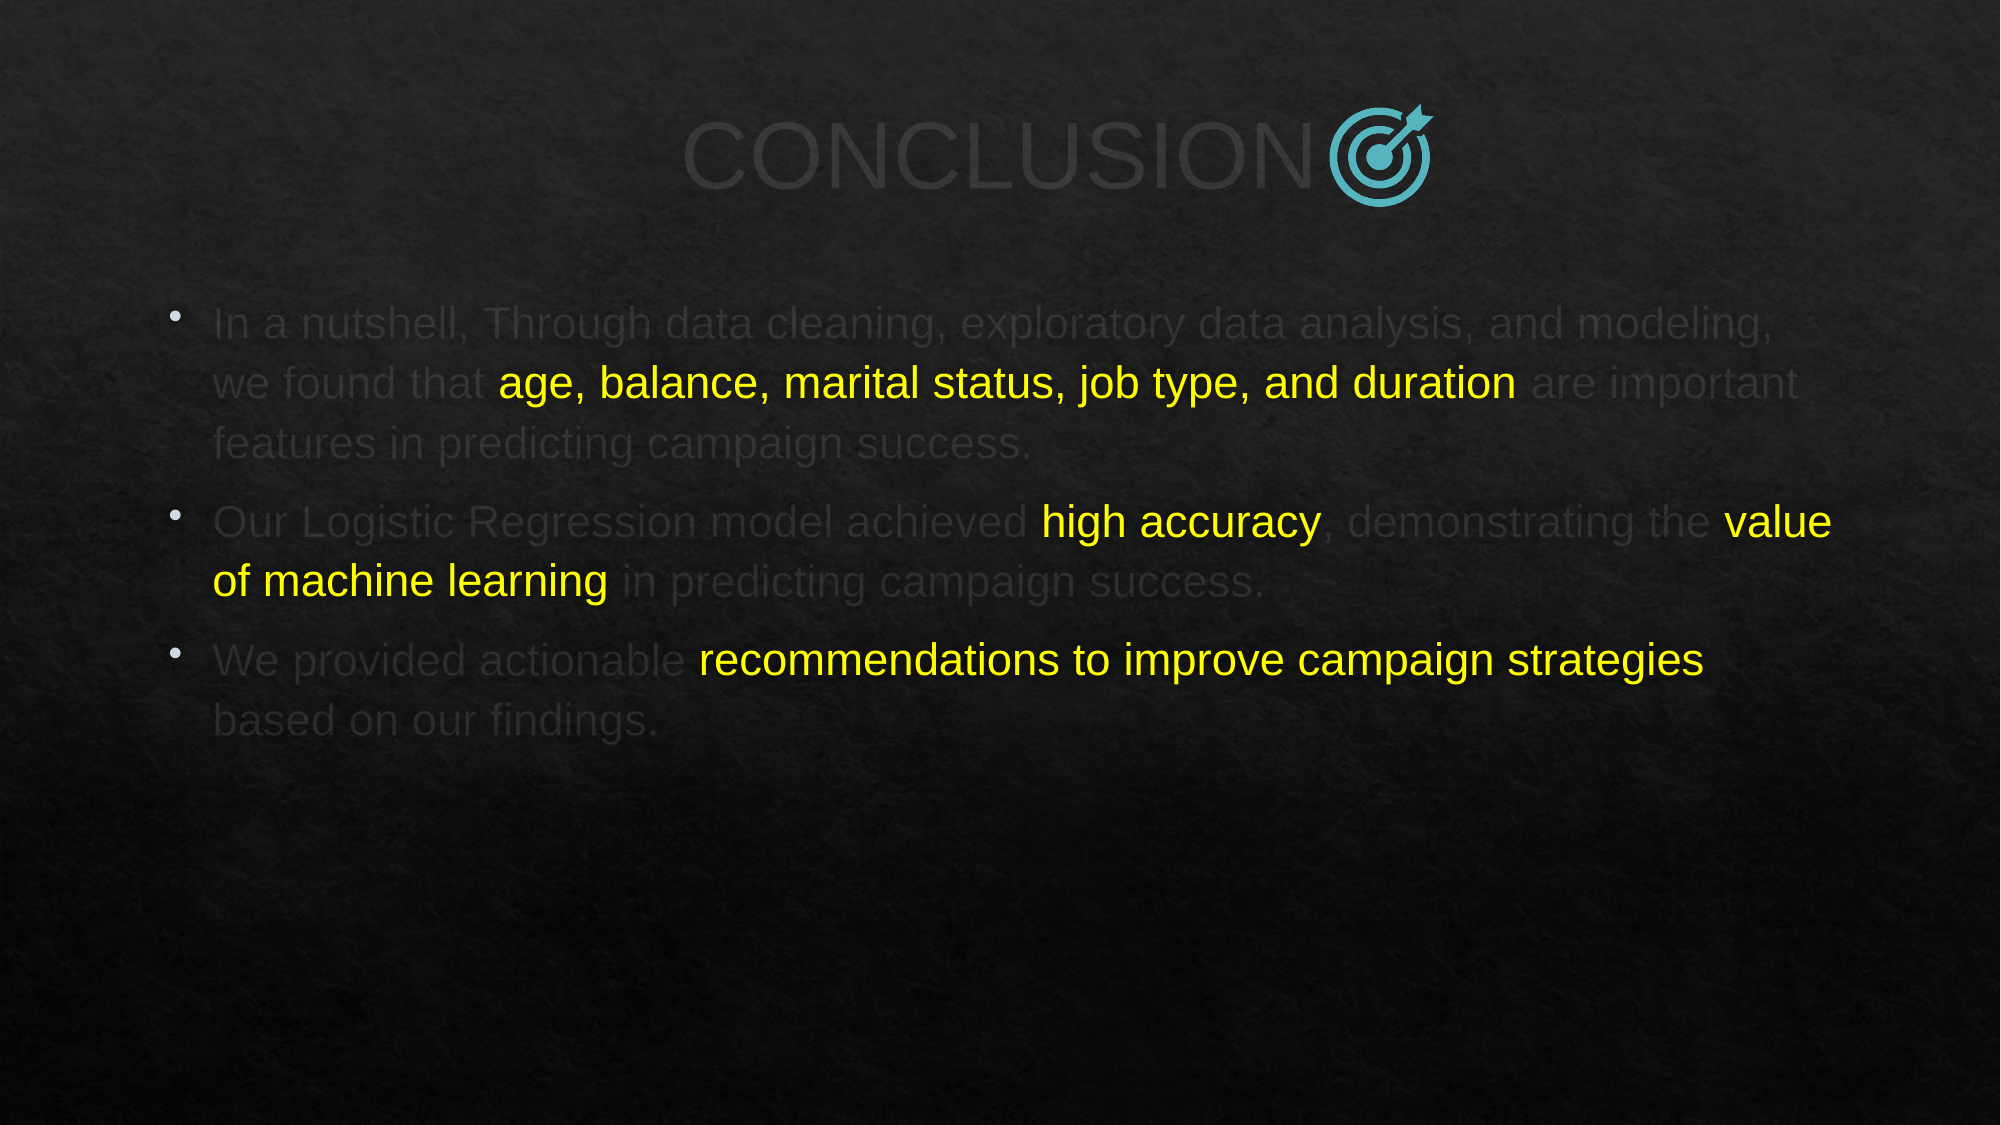

# CONCLUSION
In a nutshell, Through data cleaning, exploratory data analysis, and modeling, we found that age, balance, marital status, job type, and duration are important features in predicting campaign success.
Our Logistic Regression model achieved high accuracy, demonstrating the value of machine learning in predicting campaign success.
We provided actionable recommendations to improve campaign strategies based on our findings.